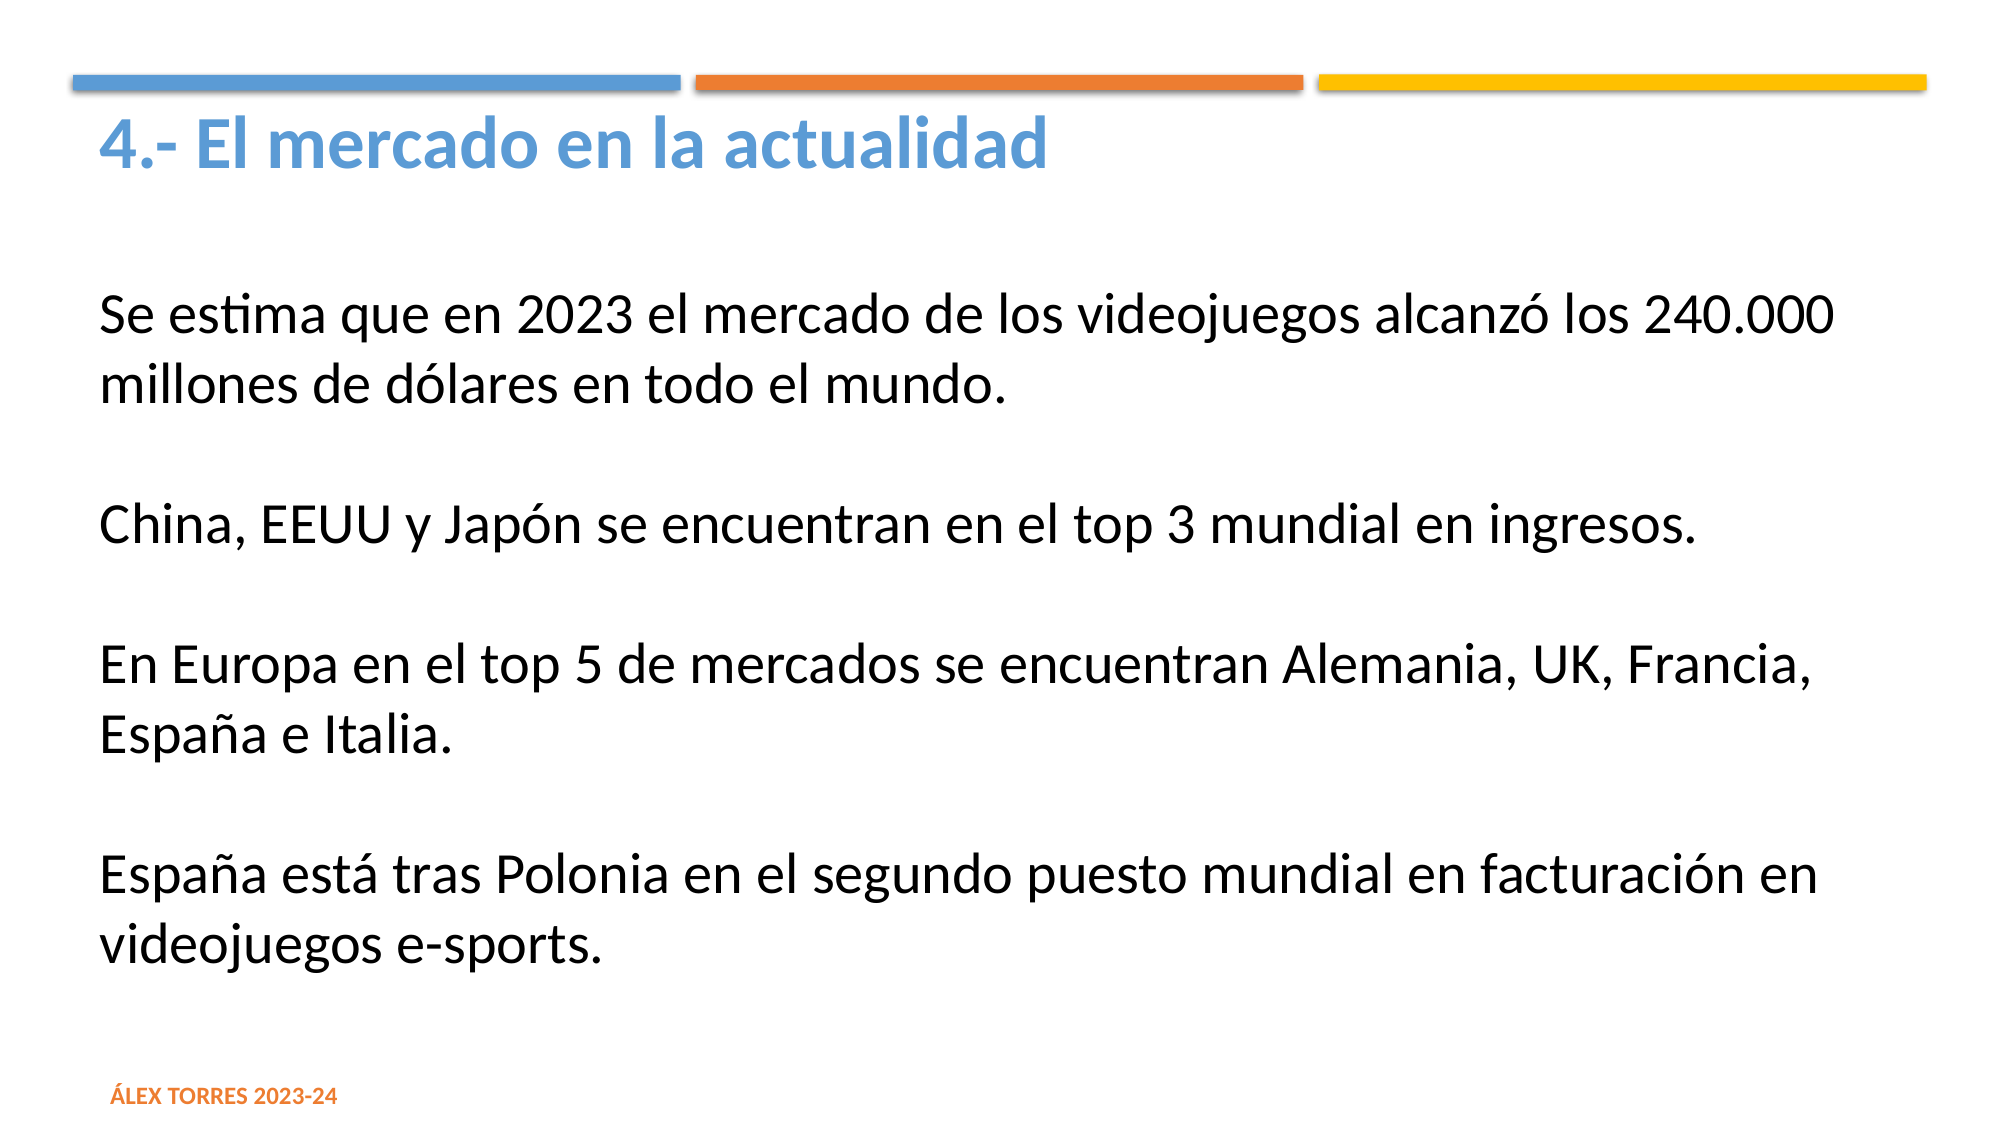

4.- El mercado en la actualidad

Se estima que en 2023 el mercado de los videojuegos alcanzó los 240.000 millones de dólares en todo el mundo.

China, EEUU y Japón se encuentran en el top 3 mundial en ingresos.

En Europa en el top 5 de mercados se encuentran Alemania, UK, Francia, España e Italia.

España está tras Polonia en el segundo puesto mundial en facturación en videojuegos e-sports.